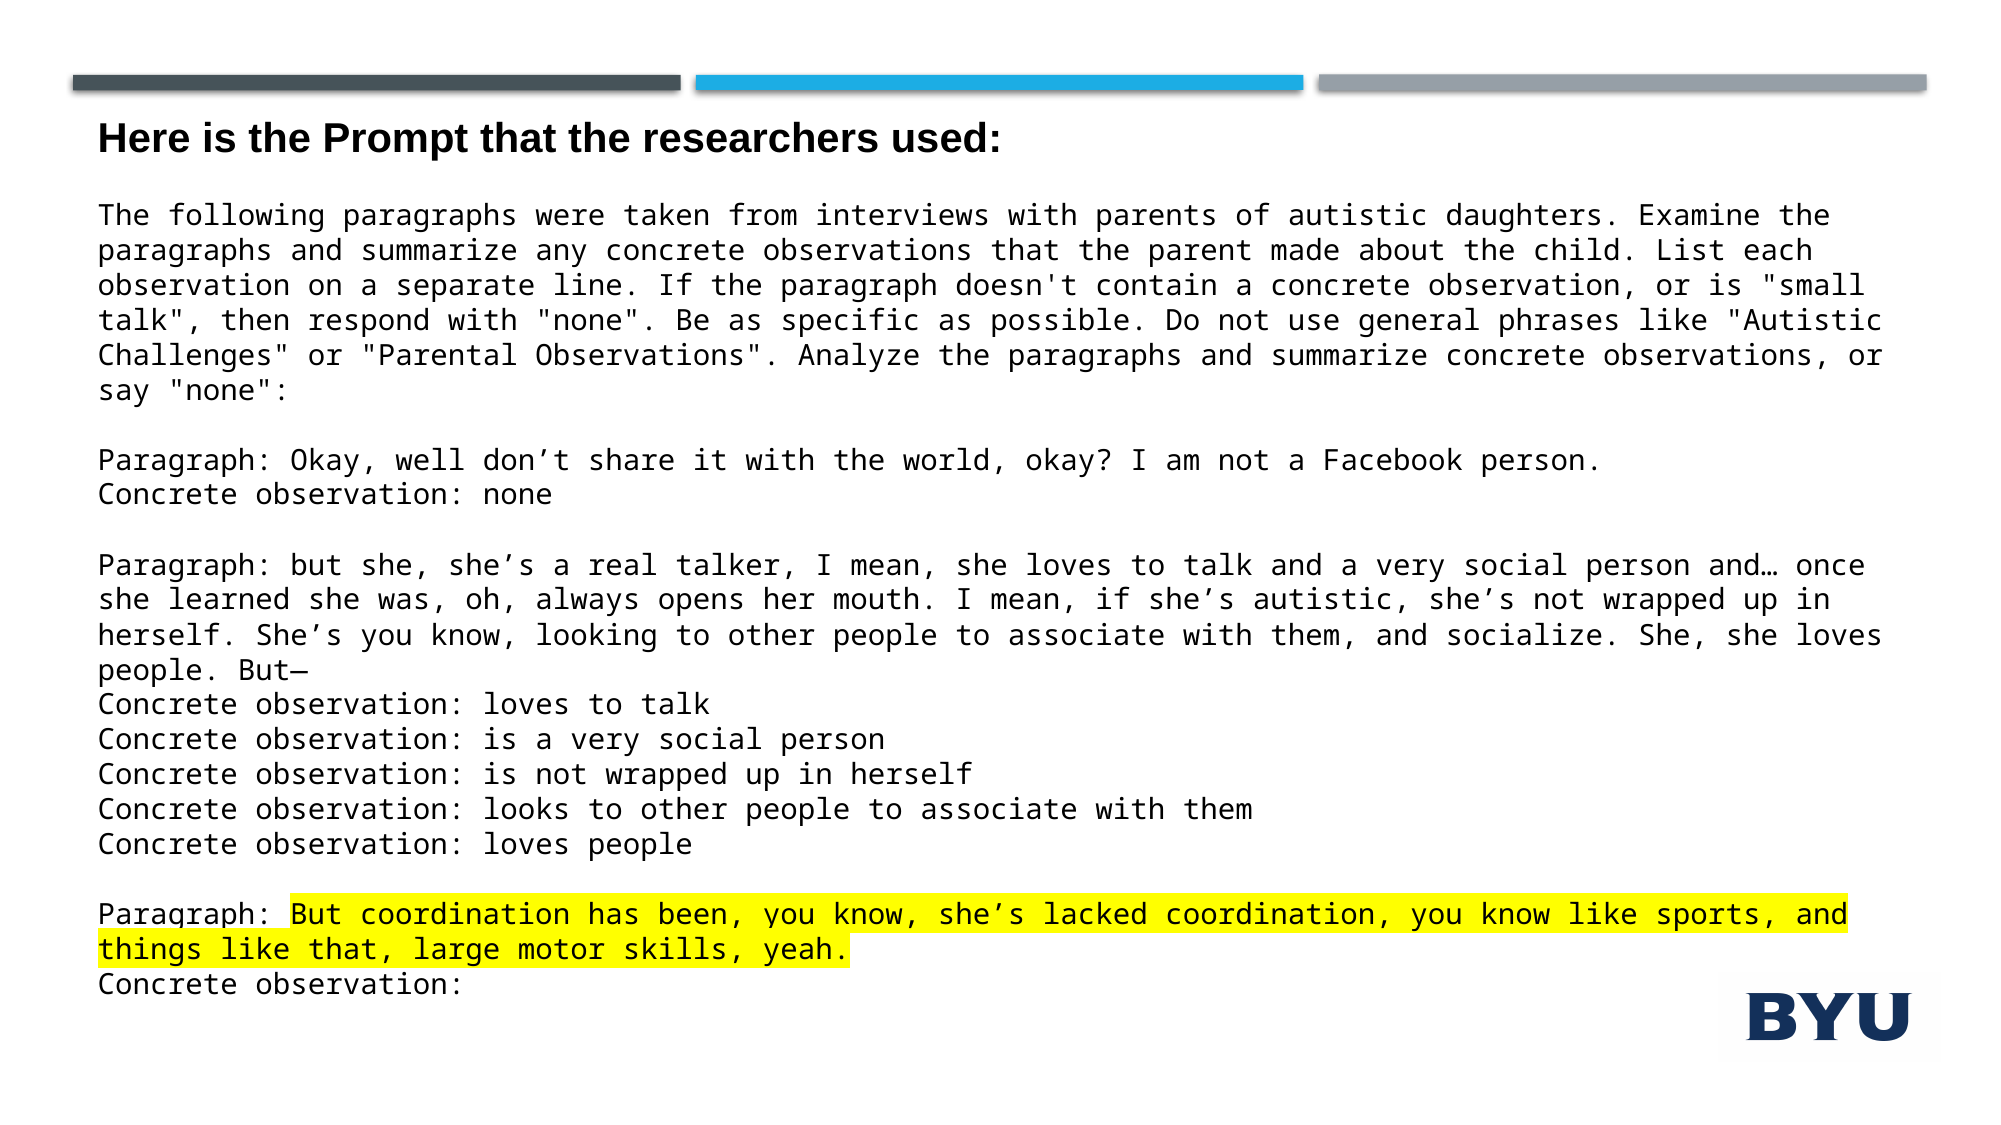

Here is the Prompt that the researchers used:

The following paragraphs were taken from interviews with parents of autistic daughters. Examine the paragraphs and summarize any concrete observations that the parent made about the child. List each observation on a separate line. If the paragraph doesn't contain a concrete observation, or is "small talk", then respond with "none". Be as specific as possible. Do not use general phrases like "Autistic Challenges" or "Parental Observations". Analyze the paragraphs and summarize concrete observations, or say "none":

Paragraph: Okay, well don’t share it with the world, okay? I am not a Facebook person.
Concrete observation: none

Paragraph: but she, she’s a real talker, I mean, she loves to talk and a very social person and… once she learned she was, oh, always opens her mouth. I mean, if she’s autistic, she’s not wrapped up in herself. She’s you know, looking to other people to associate with them, and socialize. She, she loves people. But—
Concrete observation: loves to talk
Concrete observation: is a very social person
Concrete observation: is not wrapped up in herself
Concrete observation: looks to other people to associate with them
Concrete observation: loves people

Paragraph: But coordination has been, you know, she’s lacked coordination, you know like sports, and things like that, large motor skills, yeah.
Concrete observation: